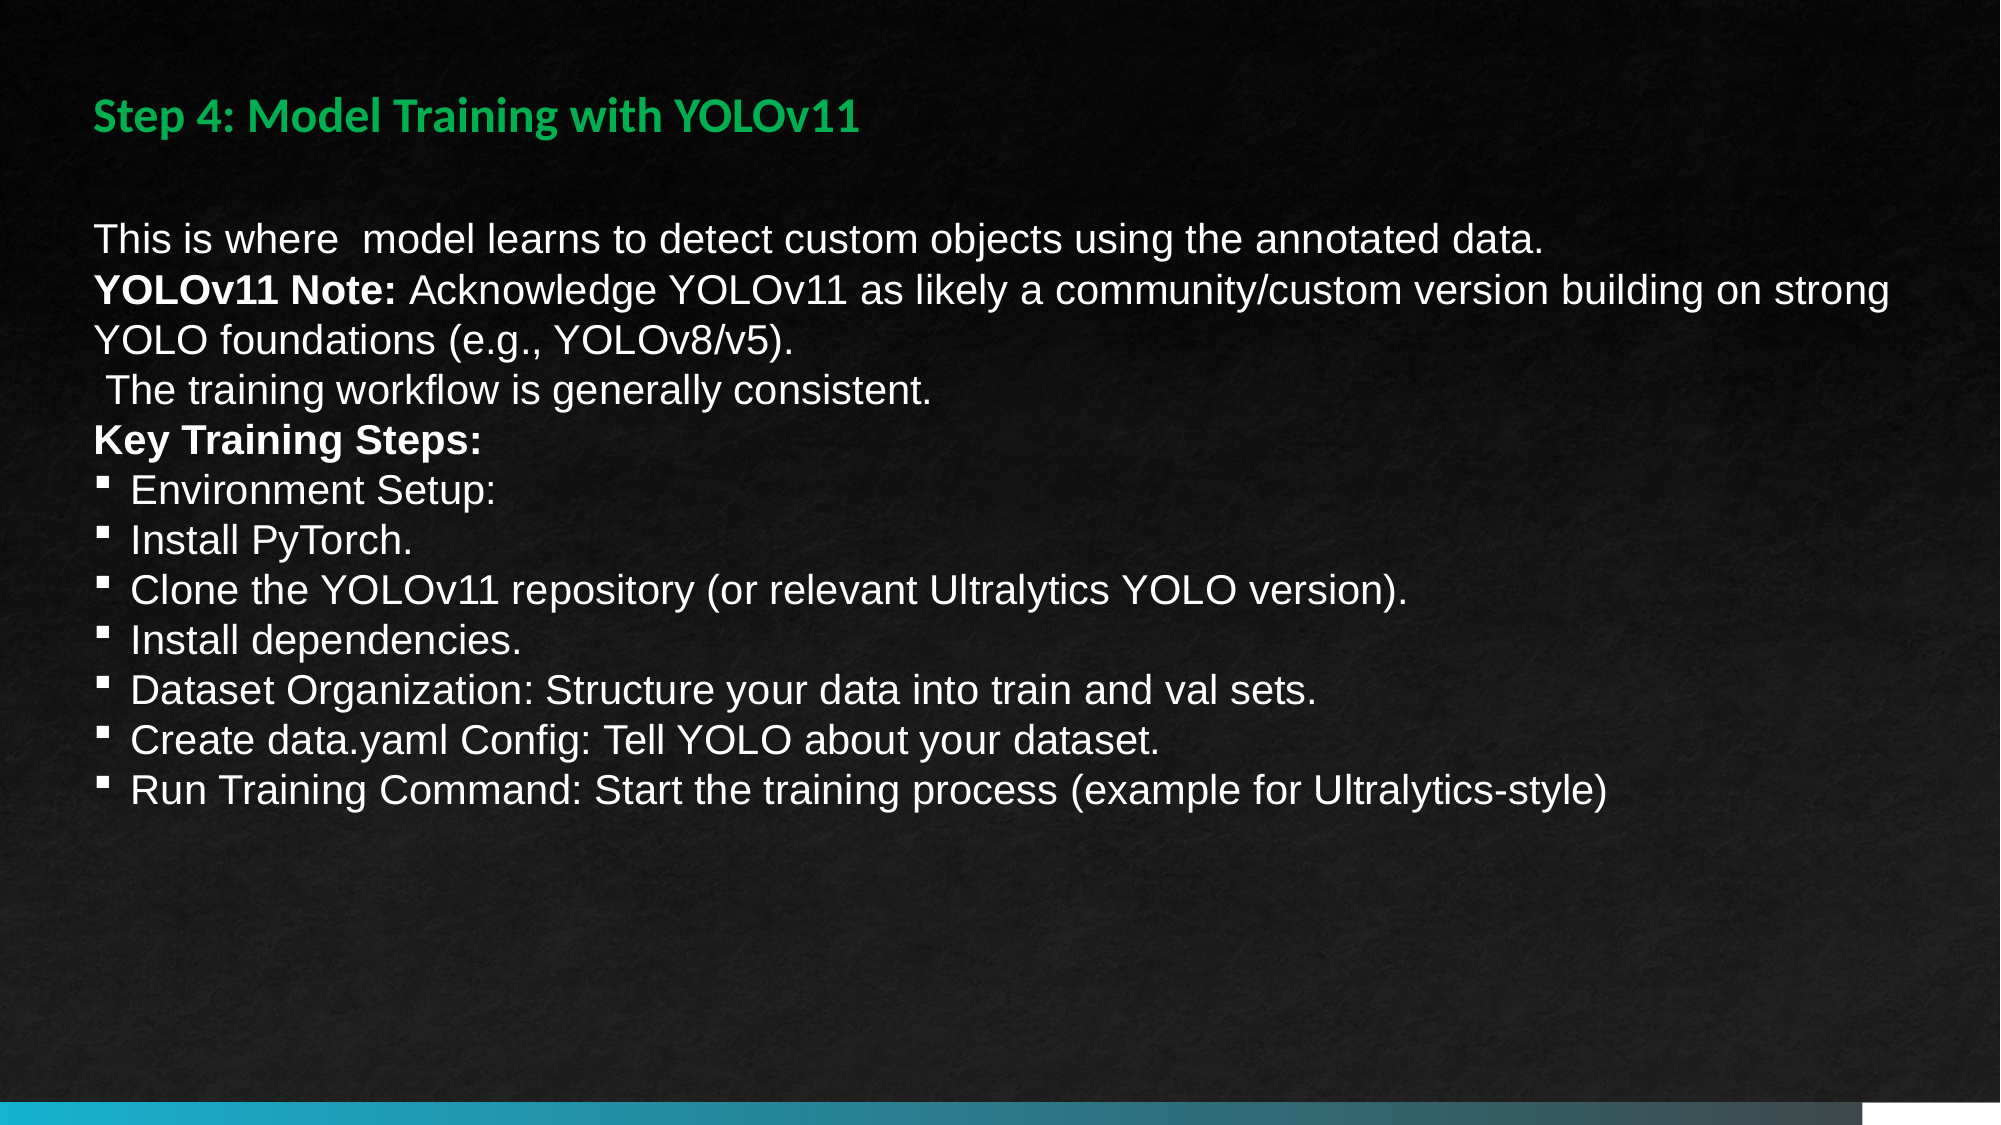

Step 4: Model Training with YOLOv11
This is where  model learns to detect custom objects using the annotated data.
YOLOv11 Note: Acknowledge YOLOv11 as likely a community/custom version building on strong YOLO foundations (e.g., YOLOv8/v5).
 The training workflow is generally consistent.
Key Training Steps:
Environment Setup:
Install PyTorch.
Clone the YOLOv11 repository (or relevant Ultralytics YOLO version).
Install dependencies.
Dataset Organization: Structure your data into train and val sets.
Create data.yaml Config: Tell YOLO about your dataset.
Run Training Command: Start the training process (example for Ultralytics-style)